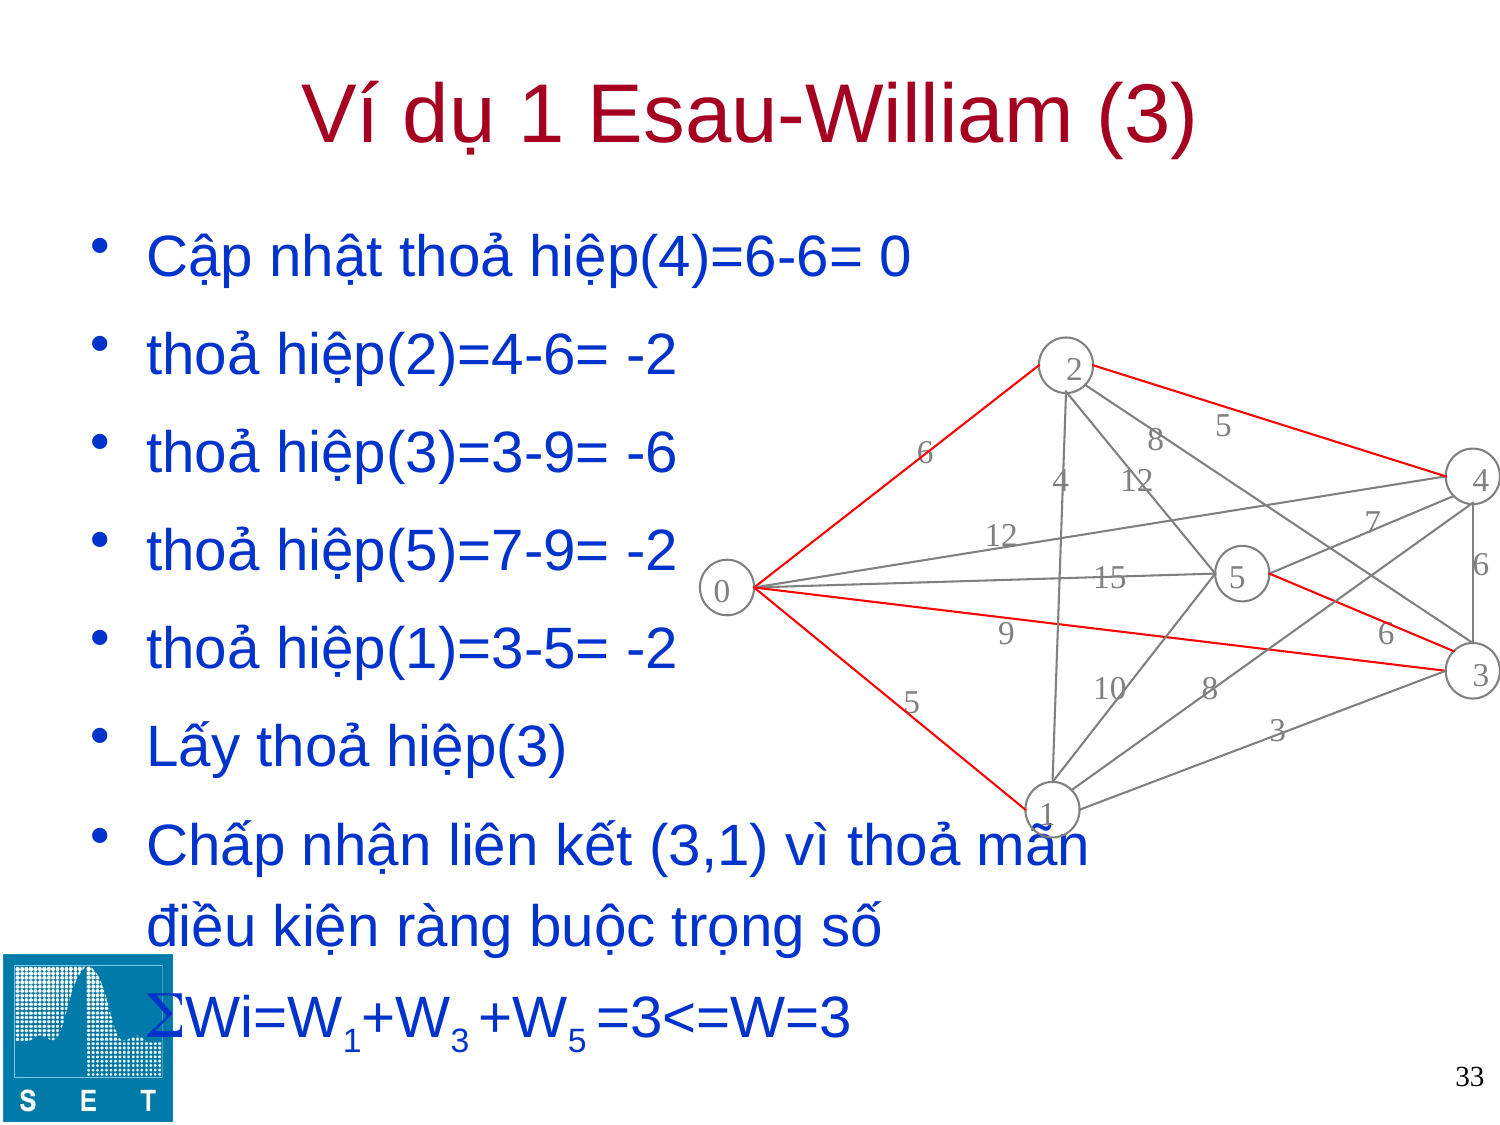

# Ví dụ 1 Esau-William (3)
Cập nhật thoả hiệp(4)=6-6= 0
thoả hiệp(2)=4-6= -2
thoả hiệp(3)=3-9= -6
thoả hiệp(5)=7-9= -2
thoả hiệp(1)=3-5= -2
Lấy thoả hiệp(3)
Chấp nhận liên kết (3,1) vì thoả mãn điều kiện ràng buộc trọng số
ΣWi=W1+W3 +W5 =3<=W=3

2
5
8
6

4
12
4
7
12
6

15
5

0
9
6

3
10
8
5
3

1
33